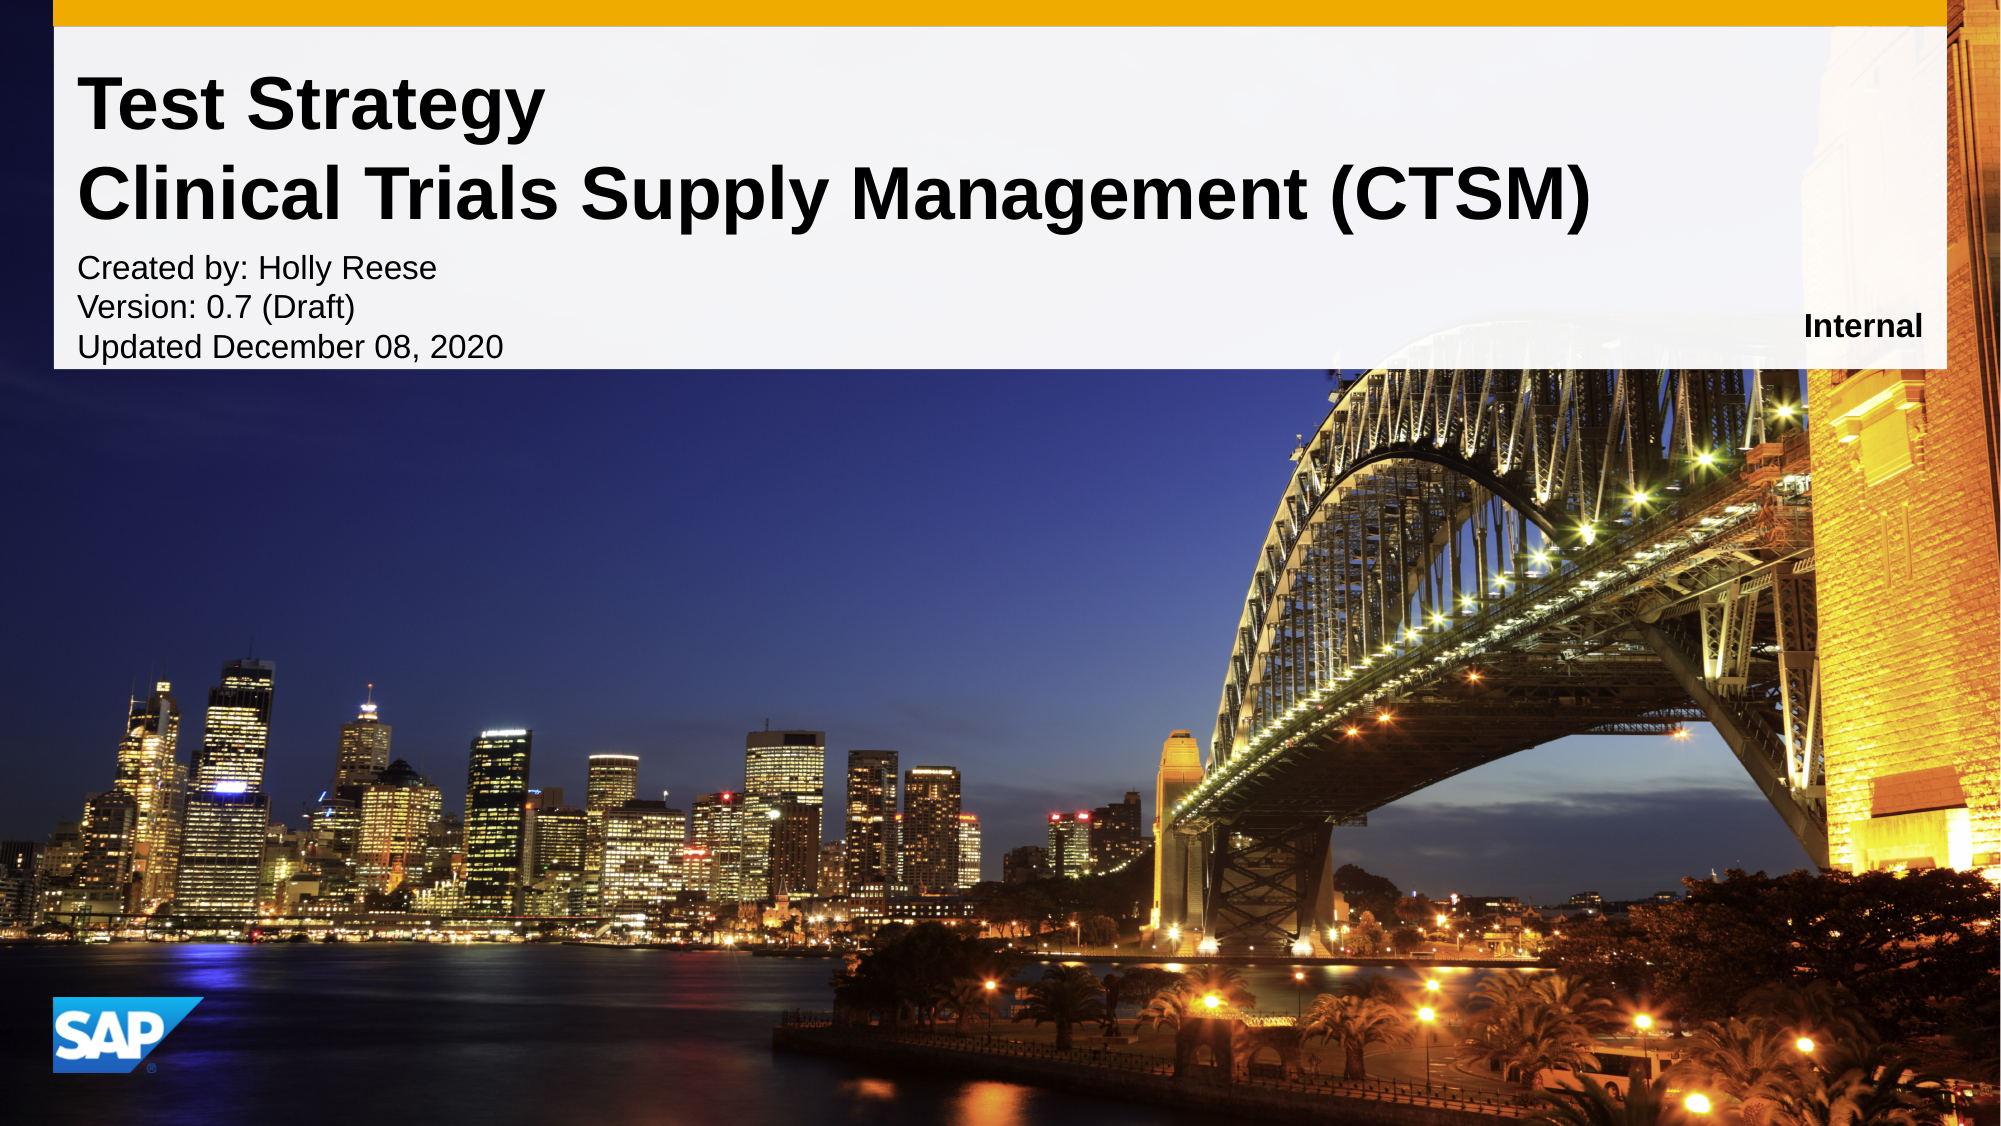

# Test Strategy Clinical Trials Supply Management (CTSM)
Created by: Holly Reese
Version: 0.7 (Draft)
Updated December 08, 2020
Internal